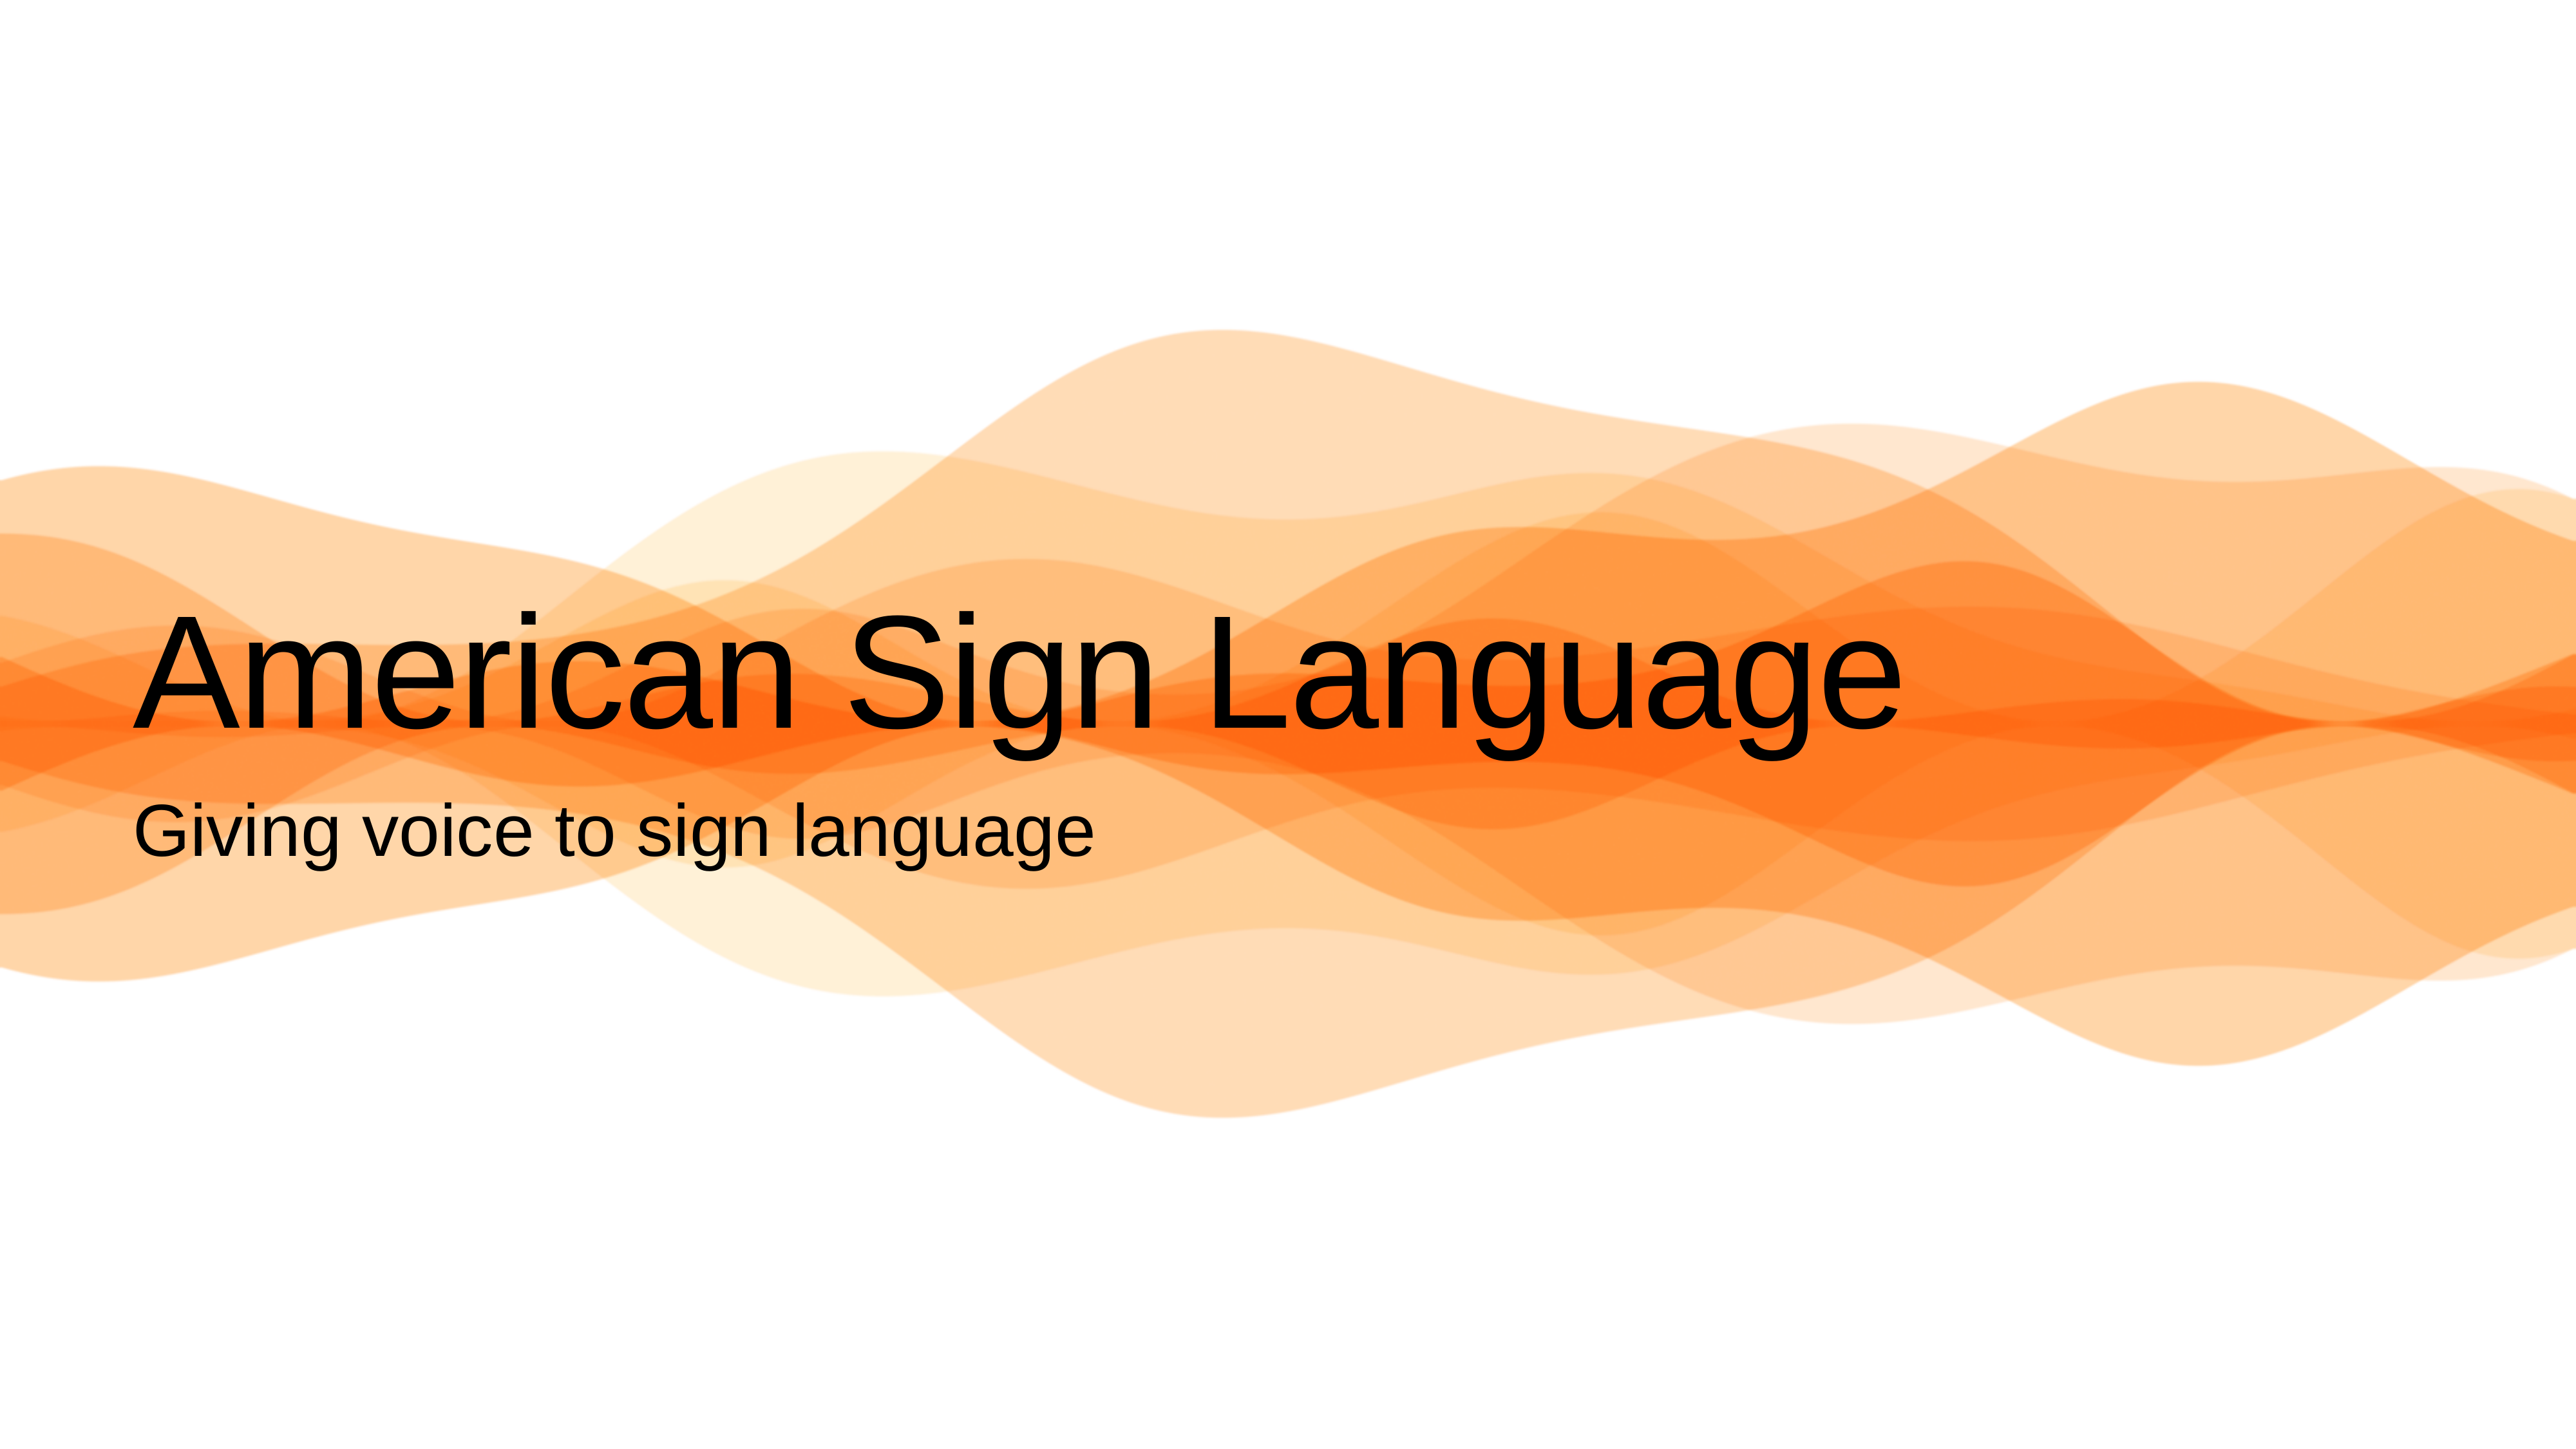

# American Sign Language
Giving voice to sign language
1